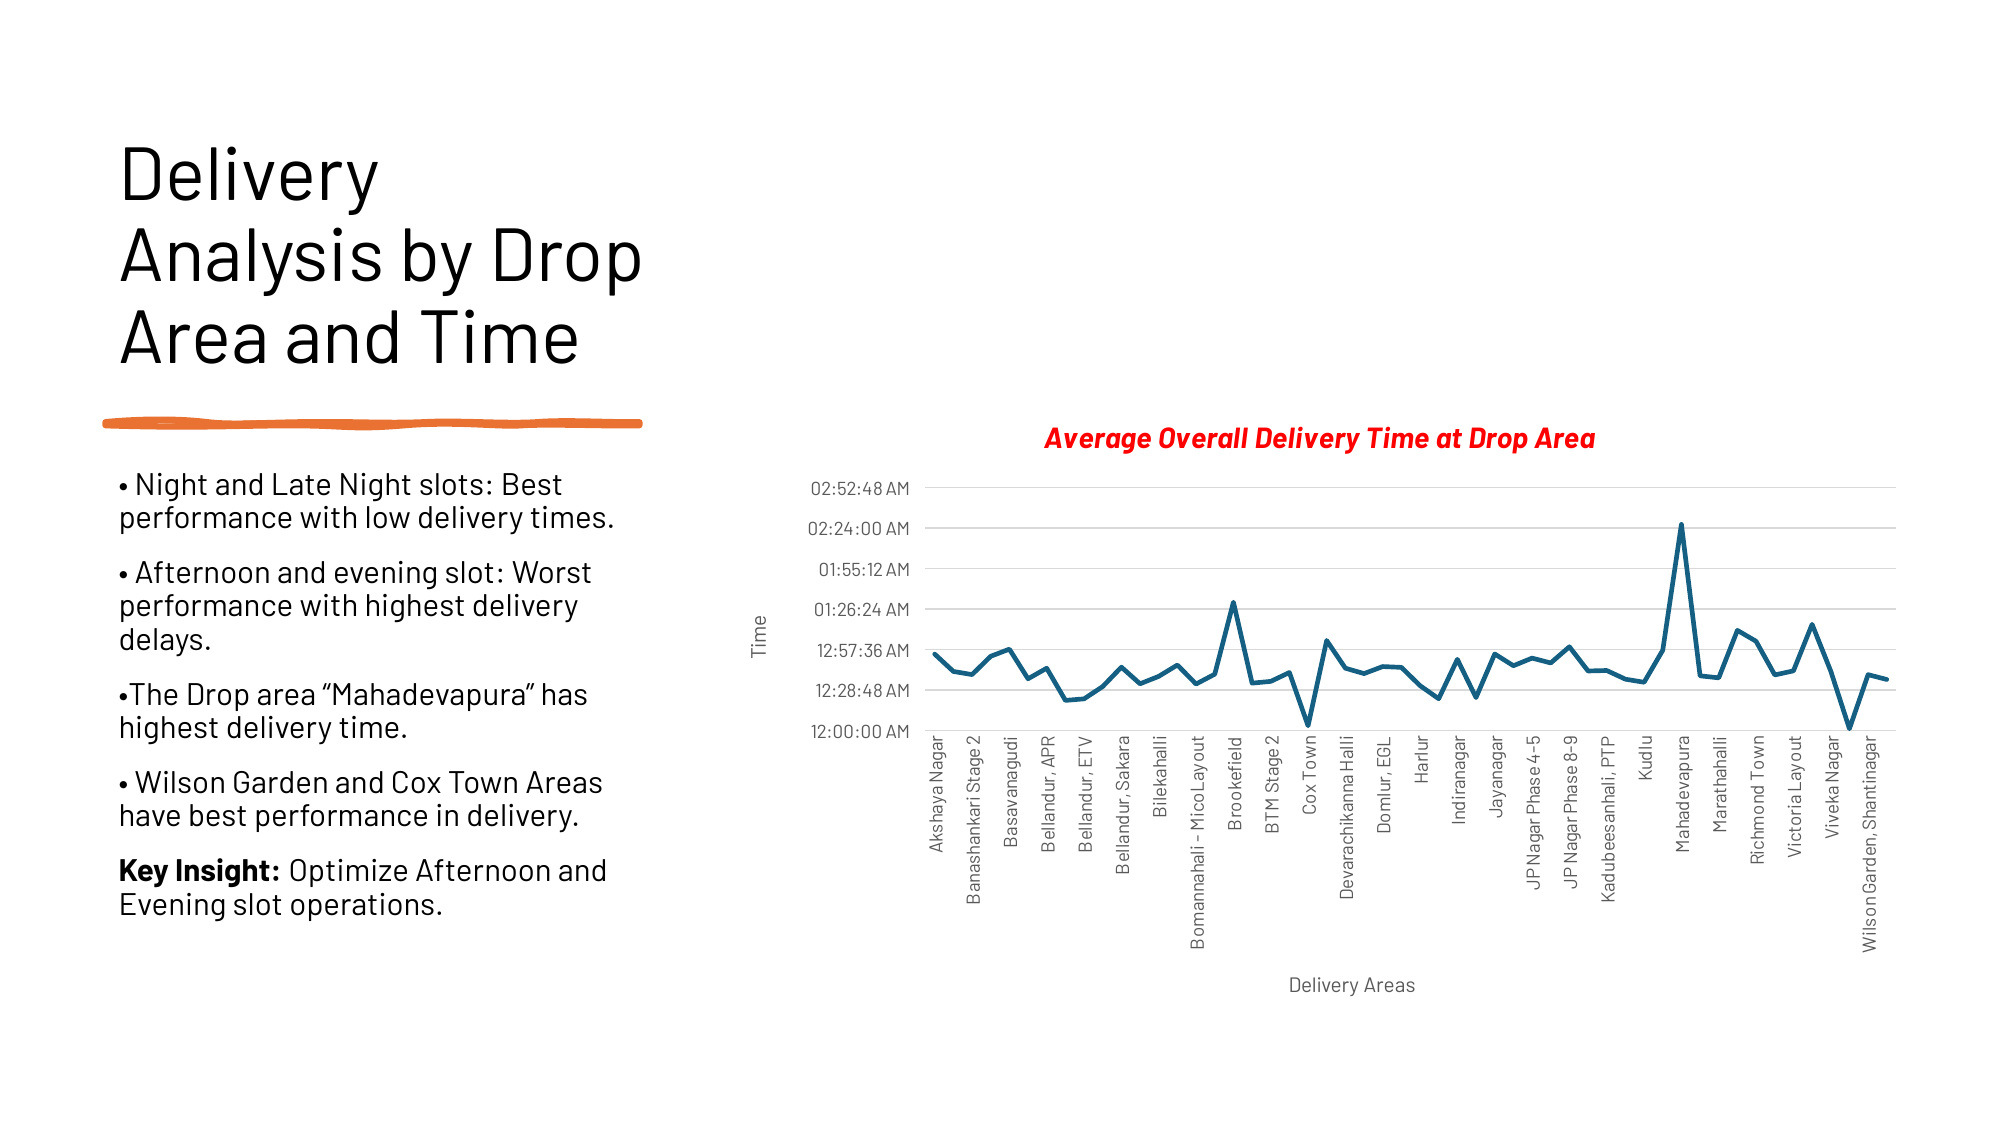

# Delivery Analysis by Drop Area and Time

### Chart: Average Overall Delivery Time at Drop Area

| Category | Total |
|---|---|
| Akshaya Nagar | 0.037678571428571436 |
| Arekere | 0.029116512345679014 |
| Banashankari Stage 2 | 0.027540509259259258 |
| Bannerghatta | 0.03662037037037037 |
| Basavanagudi | 0.040150462962962964 |
| Bellandur - Off Sarjapur Road | 0.025468749999999995 |
| Bellandur, APR | 0.030722381864623245 |
| Bellandur, Ecospace | 0.01480324074074074 |
| Bellandur, ETV | 0.015561342592592592 |
| Bellandur, Green Glen | 0.021658115671641786 |
| Bellandur, Sakara | 0.031232112794612795 |
| Bellandur, Sarjapur Road | 0.0229967403628118 |
| Bilekahalli | 0.026686658249158248 |
| Binnipet | 0.03228009259259259 |
| Bomannahali - MicoLayout | 0.02286709350003357 |
| Bommanahalli | 0.027765090811965817 |
| Brookefield | 0.0633449074074074 |
| BTM Stage 1 | 0.023318452380952374 |
| BTM Stage 2 | 0.02419958043981481 |
| Challagatta | 0.028564814814814814 |
| Cox Town | 0.002210648148148148 |
| CV Raman Nagar | 0.044409722222222225 |
| Devarachikanna Halli | 0.030703125 |
| Doddanekundi | 0.028043981481481482 |
| Domlur, EGL | 0.031535011574074075 |
| Frazer Town | 0.031122685185185184 |
| Harlur | 0.02210514635146984 |
| HSR Layout | 0.015604841285048193 |
| Indiranagar | 0.035078125 |
| ITI Layout | 0.01619058387771961 |
| Jayanagar | 0.037750771604938275 |
| JP Nagar Phase 1-3 | 0.031921296296296295 |
| JP Nagar Phase 4-5 | 0.0357093253968254 |
| JP Nagar Phase 6-7 | 0.03331404320987654 |
| JP Nagar Phase 8-9 | 0.04130787037037037 |
| Kadubeesanhali, Prestige | 0.029346707818930038 |
| Kadubeesanhali, PTP | 0.02957175925925926 |
| Koramangala, Ejipura | 0.02527575231481482 |
| Kudlu | 0.02375730641355643 |
| Kumaraswamy Layout | 0.03958912037037037 |
| Mahadevapura | 0.10185185185185185 |
| Manipal County | 0.02694719328703703 |
| Marathahalli | 0.025952932098765435 |
| Pattandur | 0.04943287037037037 |
| Richmond Town | 0.044021990740740743 |
| Sarjapur Road | 0.02739293981481482 |
| Victoria Layout | 0.029386574074074075 |
| Vimanapura | 0.05241898148148148 |
| Viveka Nagar | 0.02928406084656085 |
| Whitefield | 0.0007407407407407407 |
| Wilson Garden, Shantinagar | 0.027514467592592594 |
| Yemalur | 0.025140542328042328 |
• Night and Late Night slots: Best performance with low delivery times.
• Afternoon and evening slot: Worst performance with highest delivery delays.
•The Drop area “Mahadevapura” has highest delivery time.
• Wilson Garden and Cox Town Areas have best performance in delivery.
Key Insight: Optimize Afternoon and Evening slot operations.